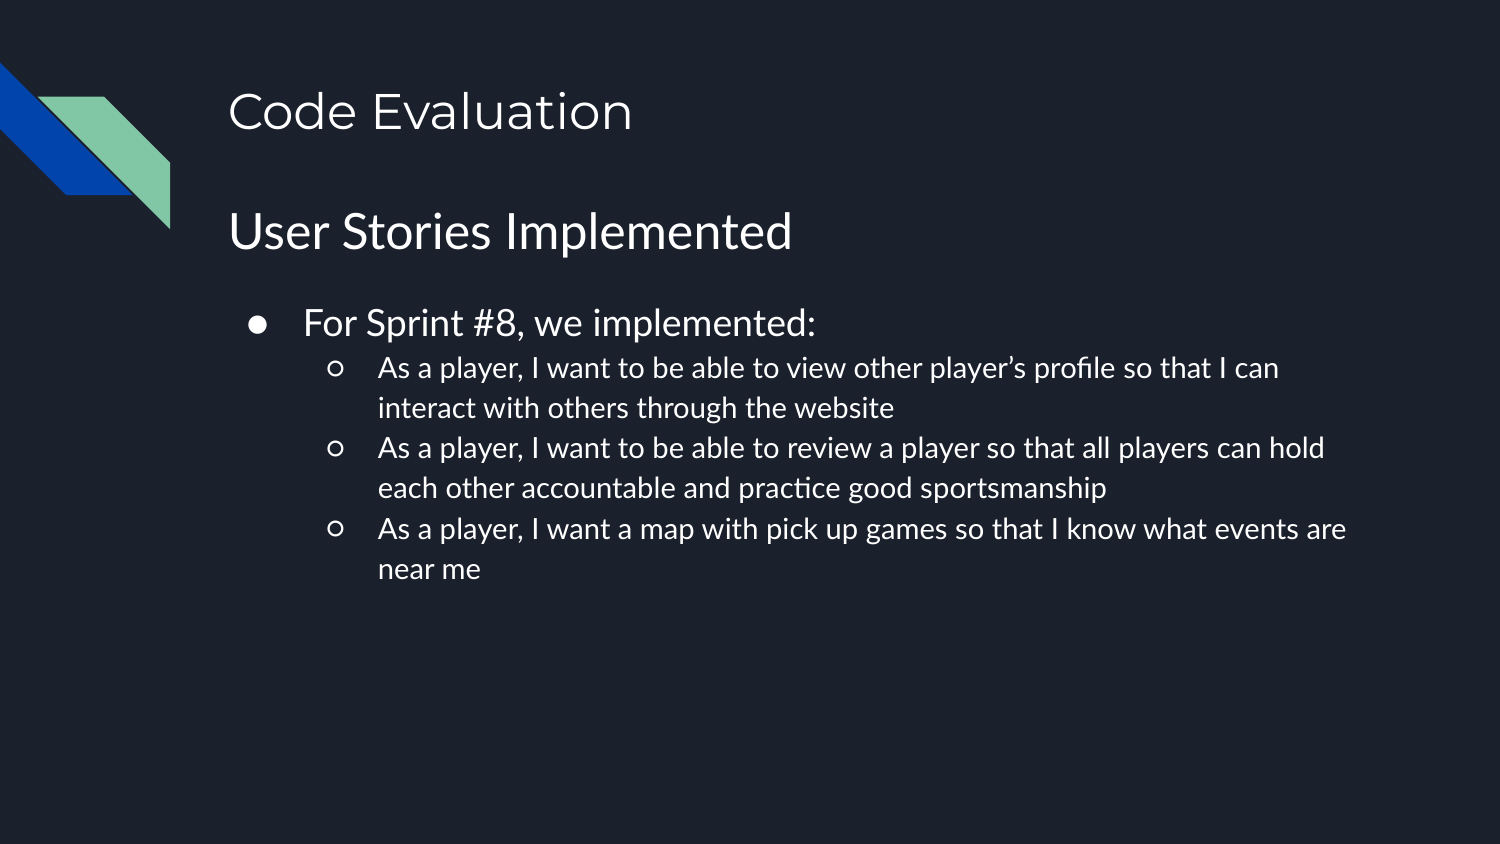

# Code Evaluation
User Stories Implemented
For Sprint #8, we implemented:
As a player, I want to be able to view other player’s profile so that I can interact with others through the website
As a player, I want to be able to review a player so that all players can hold each other accountable and practice good sportsmanship
As a player, I want a map with pick up games so that I know what events are near me